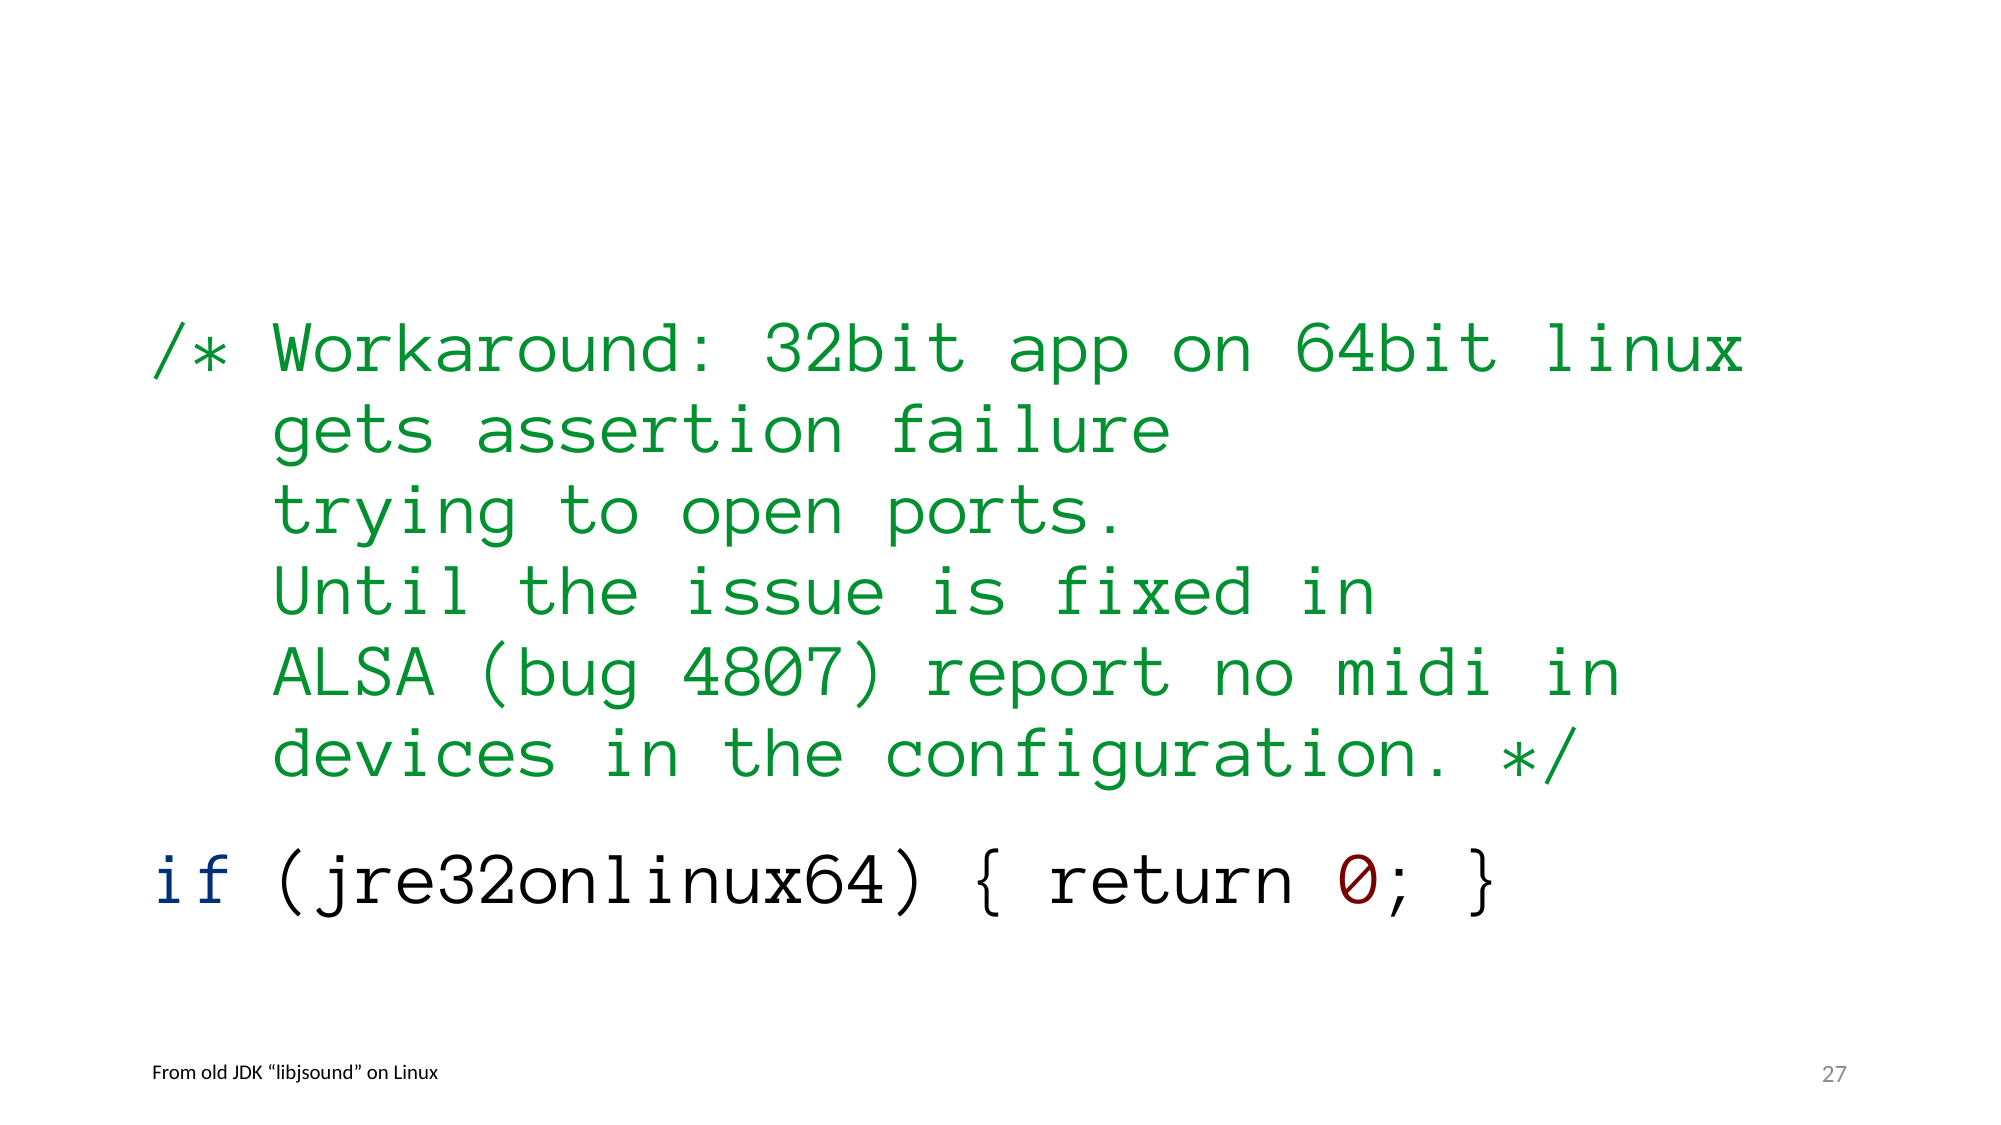

/* Workaround: 32bit app on 64bit linux
   gets assertion failure
   trying to open ports.
   Until the issue is fixed in
   ALSA (bug 4807) report no midi in
   devices in the configuration. */
if (jre32onlinux64) { return 0; }
From old JDK “libjsound” on Linux
27